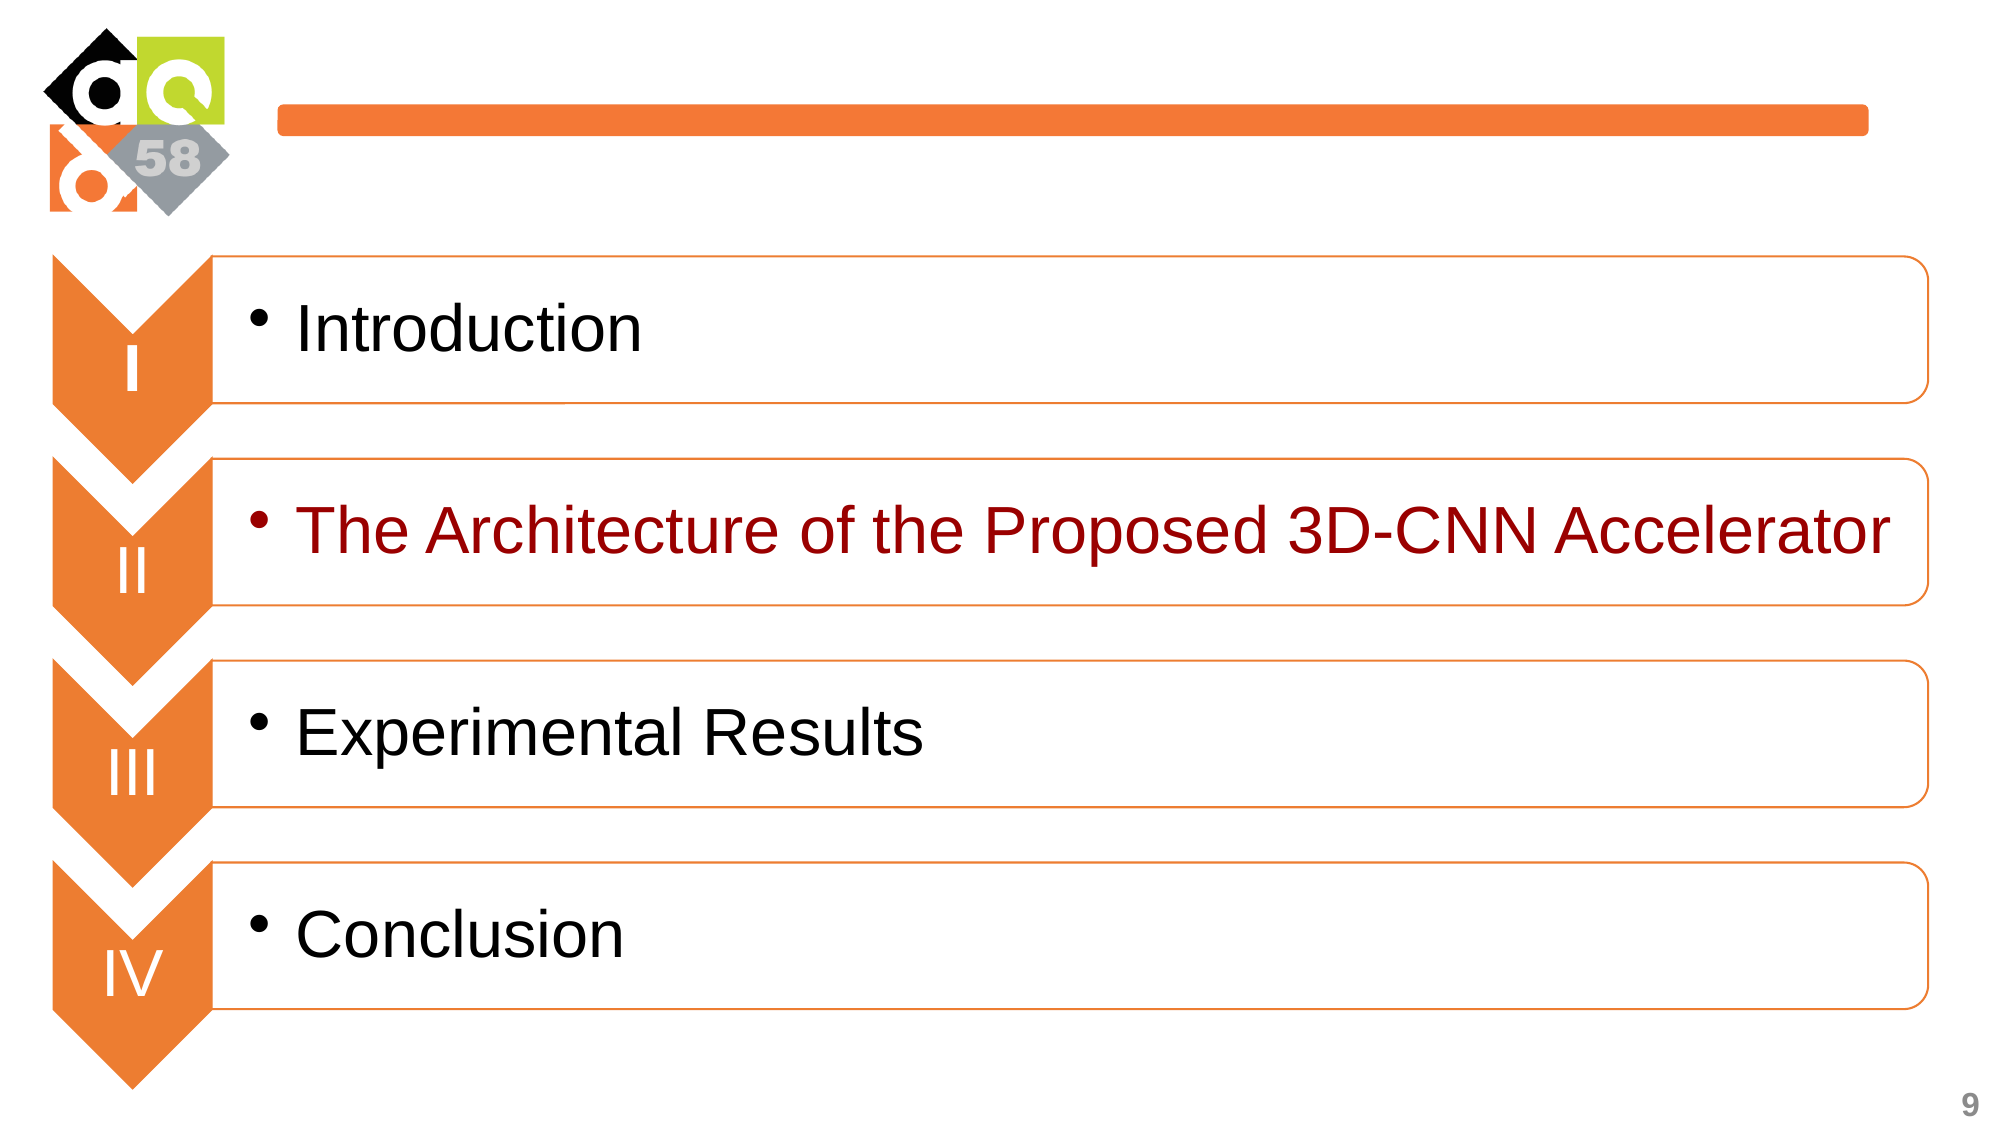

I
Introduction
II
The Architecture of the Proposed 3D-CNN Accelerator
III
Experimental Results
IV
Conclusion
9